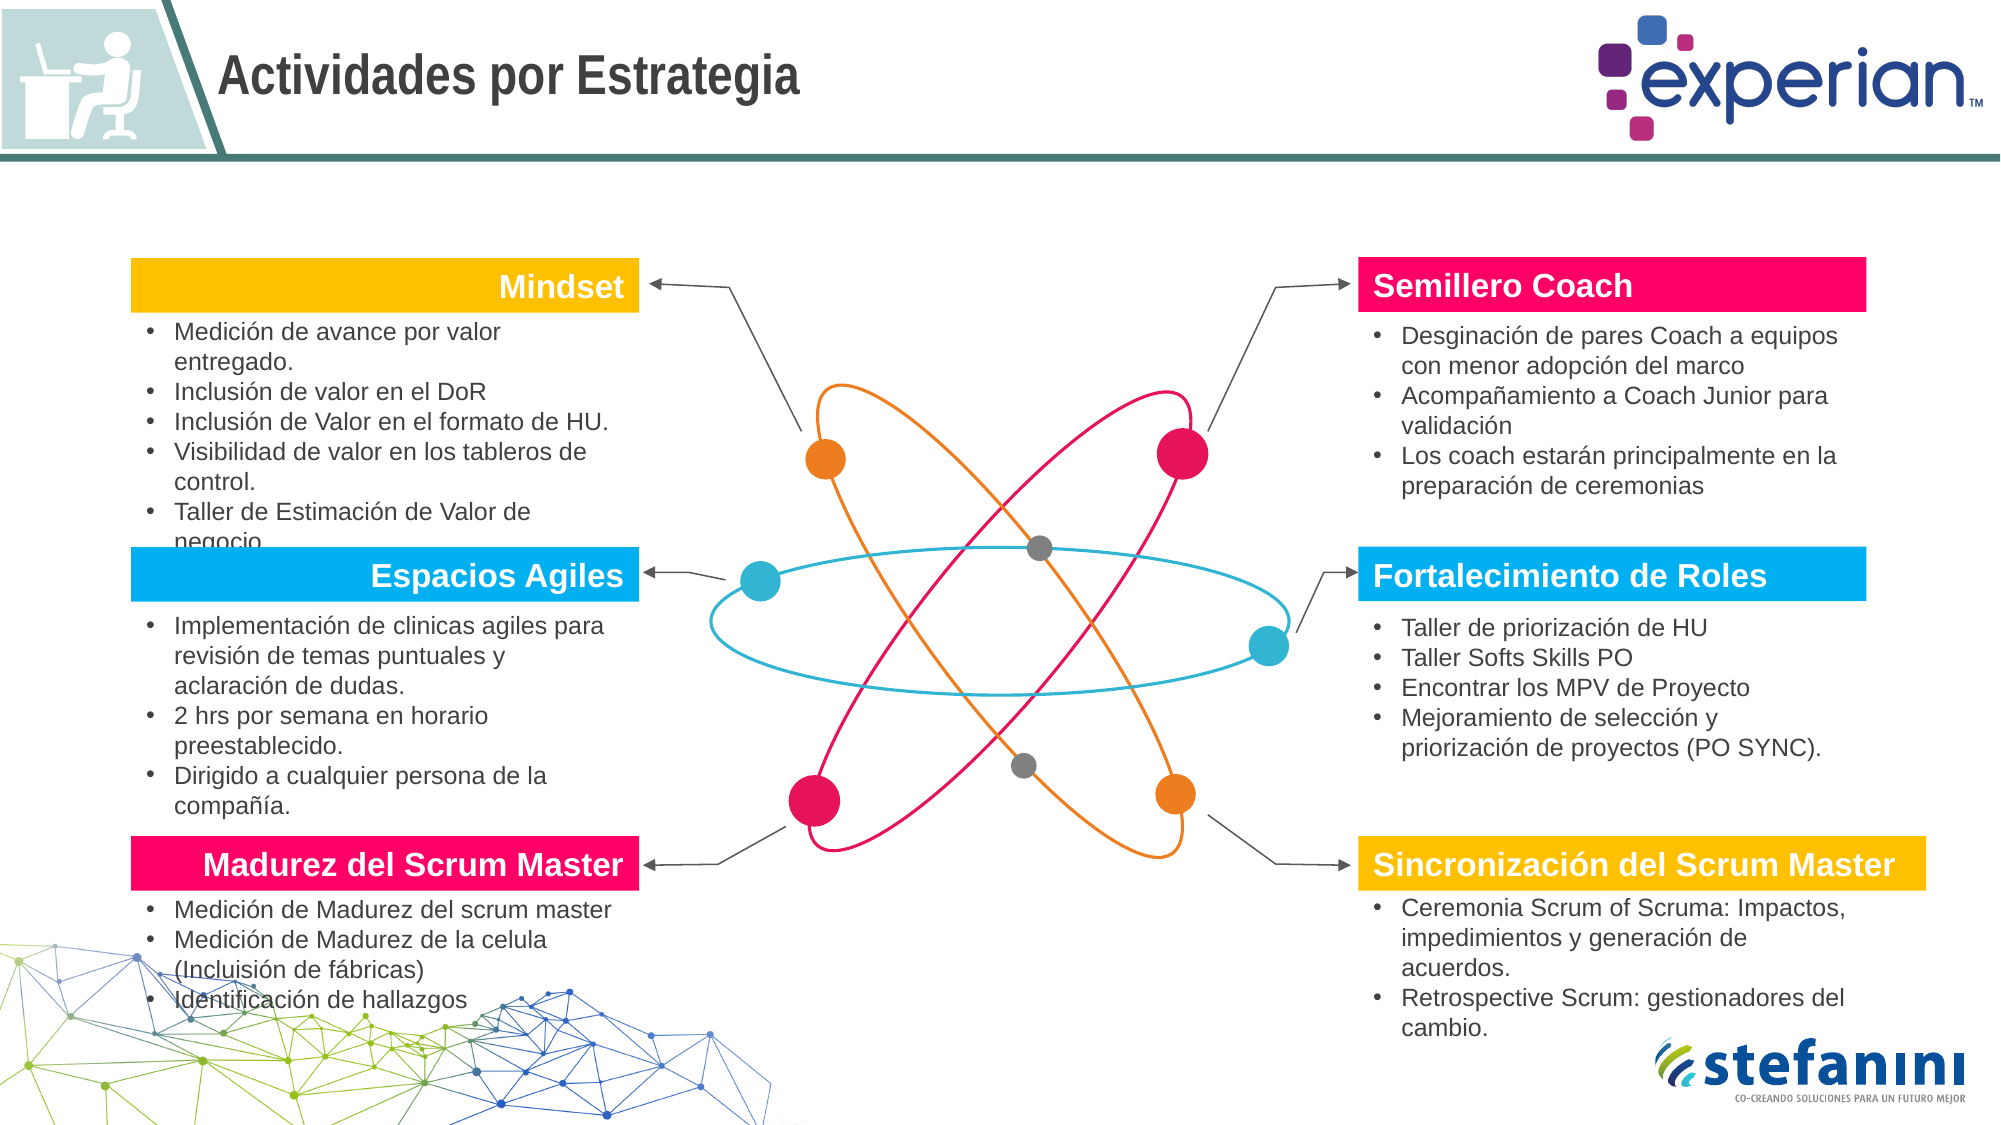

# Actividades por Estrategia
Semillero Coach
Desginación de pares Coach a equipos con menor adopción del marco
Acompañamiento a Coach Junior para validación
Los coach estarán principalmente en la preparación de ceremonias
Mindset
Medición de avance por valor entregado.
Inclusión de valor en el DoR
Inclusión de Valor en el formato de HU.
Visibilidad de valor en los tableros de control.
Taller de Estimación de Valor de negocio
Ajuste de guias

Fortalecimiento de Roles
Taller de priorización de HU
Taller Softs Skills PO
Encontrar los MPV de Proyecto
Mejoramiento de selección y priorización de proyectos (PO SYNC).
Espacios Agiles
Implementación de clinicas agiles para revisión de temas puntuales y aclaración de dudas.
2 hrs por semana en horario preestablecido.
Dirigido a cualquier persona de la compañía.

Sincronización del Scrum Master
Ceremonia Scrum of Scruma: Impactos, impedimientos y generación de acuerdos.
Retrospective Scrum: gestionadores del cambio.
Madurez del Scrum Master
Medición de Madurez del scrum master
Medición de Madurez de la celula (Incluisión de fábricas)
Identificación de hallazgos